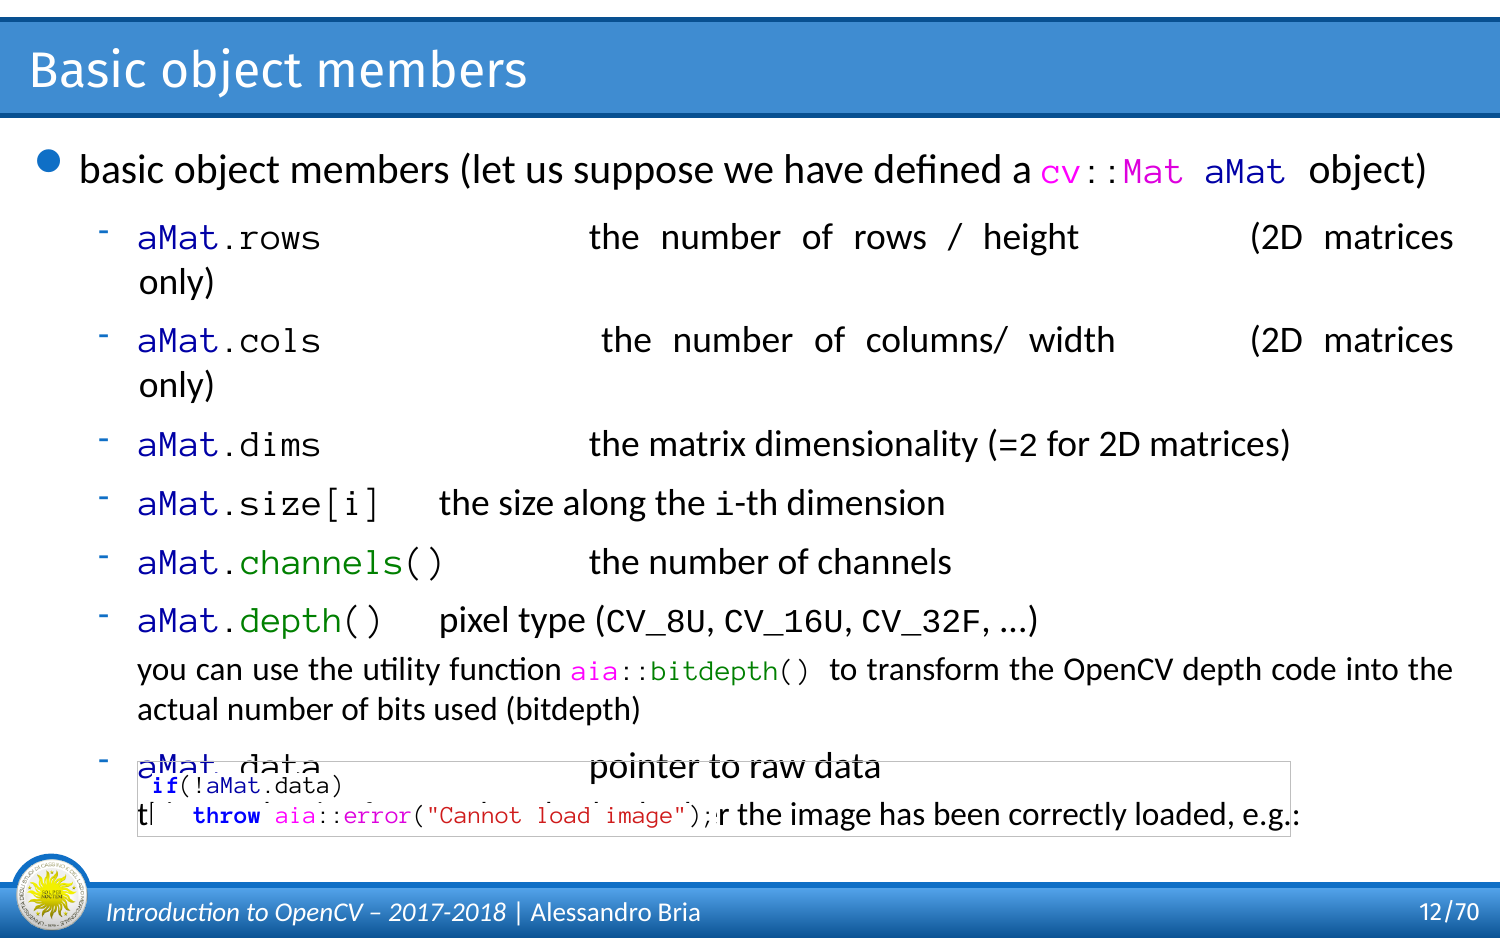

# Basic object members
basic object members (let us suppose we have defined a cv::Mat aMat object)
aMat.rows		the number of rows / height		(2D matrices only)
aMat.cols 		the number of columns/ width	(2D matrices only)
aMat.dims 		the matrix dimensionality (=2 for 2D matrices)
aMat.size[i]	the size along the i-th dimension
aMat.channels()	the number of channels
aMat.depth()	pixel type (CV_8U, CV_16U, CV_32F, ...)
you can use the utility function aia::bitdepth() to transform the OpenCV depth code into the actual number of bits used (bitdepth)
aMat.data 		pointer to raw data
this member is often used to check whether the image has been correctly loaded, e.g.:
if(!aMat.data)
   throw aia::error("Cannot load image");